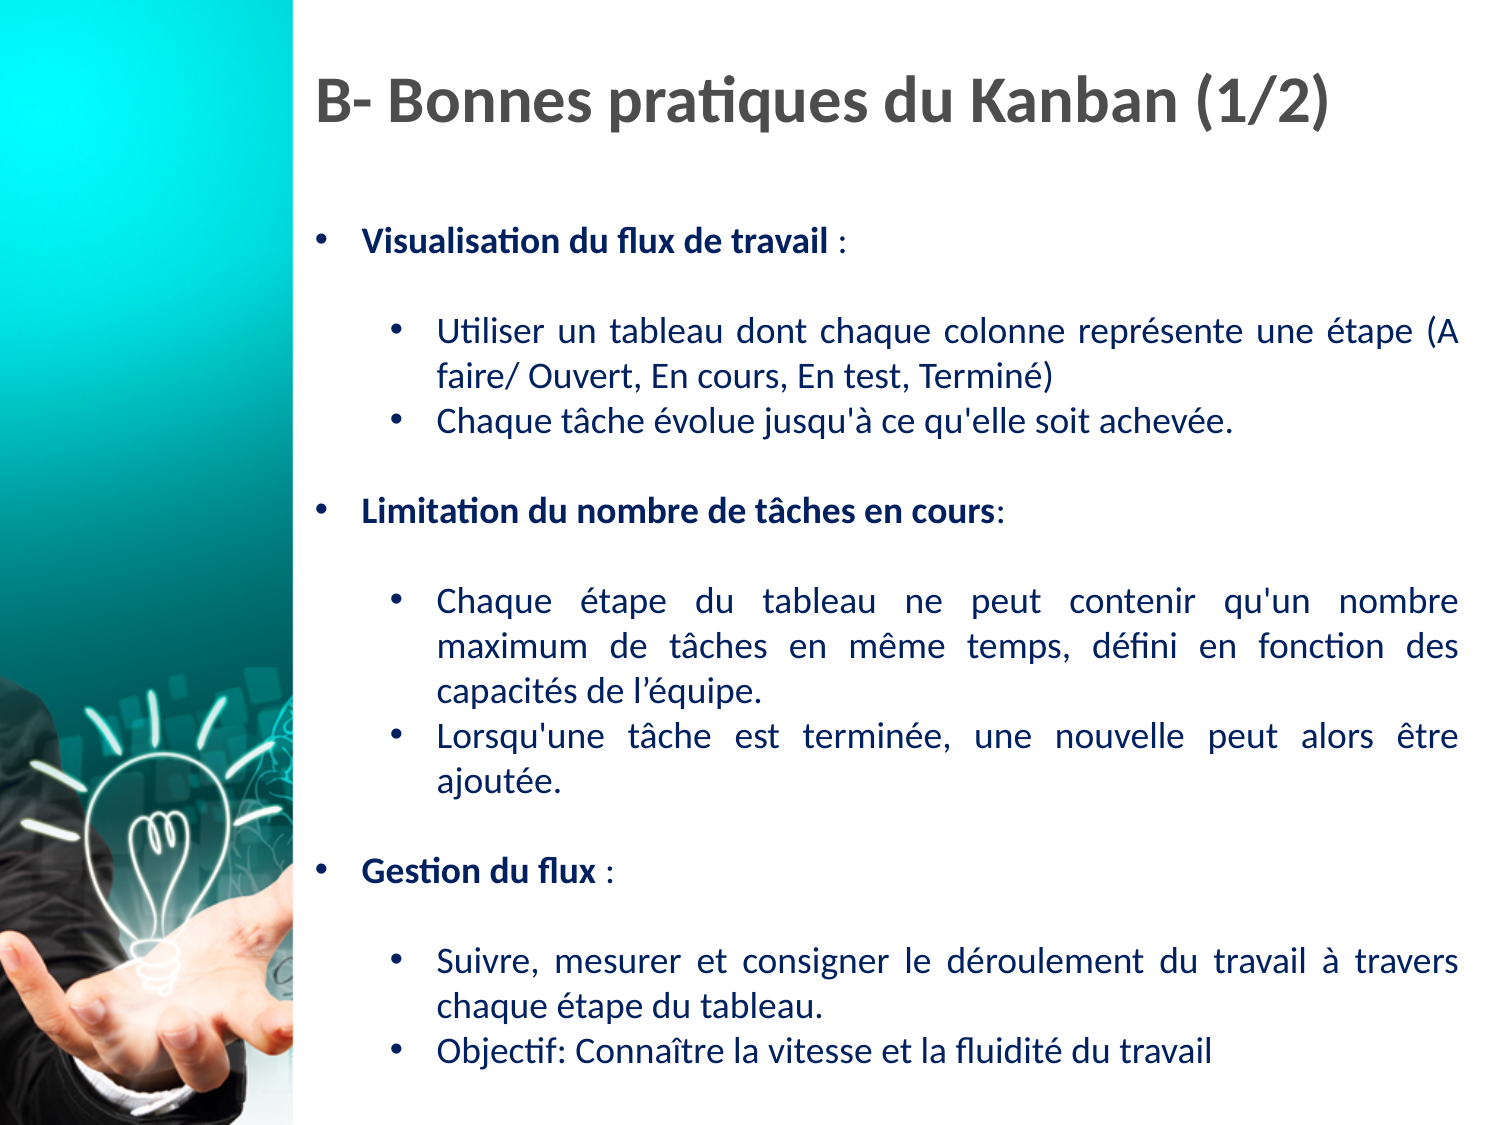

# B- Bonnes pratiques du Kanban (1/2)
Visualisation du flux de travail :

Utiliser un tableau dont chaque colonne représente une étape (A faire/ Ouvert, En cours, En test, Terminé)
Chaque tâche évolue jusqu'à ce qu'elle soit achevée.

Limitation du nombre de tâches en cours:

Chaque étape du tableau ne peut contenir qu'un nombre maximum de tâches en même temps, défini en fonction des capacités de l’équipe.
Lorsqu'une tâche est terminée, une nouvelle peut alors être ajoutée.

Gestion du flux :

Suivre, mesurer et consigner le déroulement du travail à travers chaque étape du tableau.
Objectif: Connaître la vitesse et la fluidité du travail